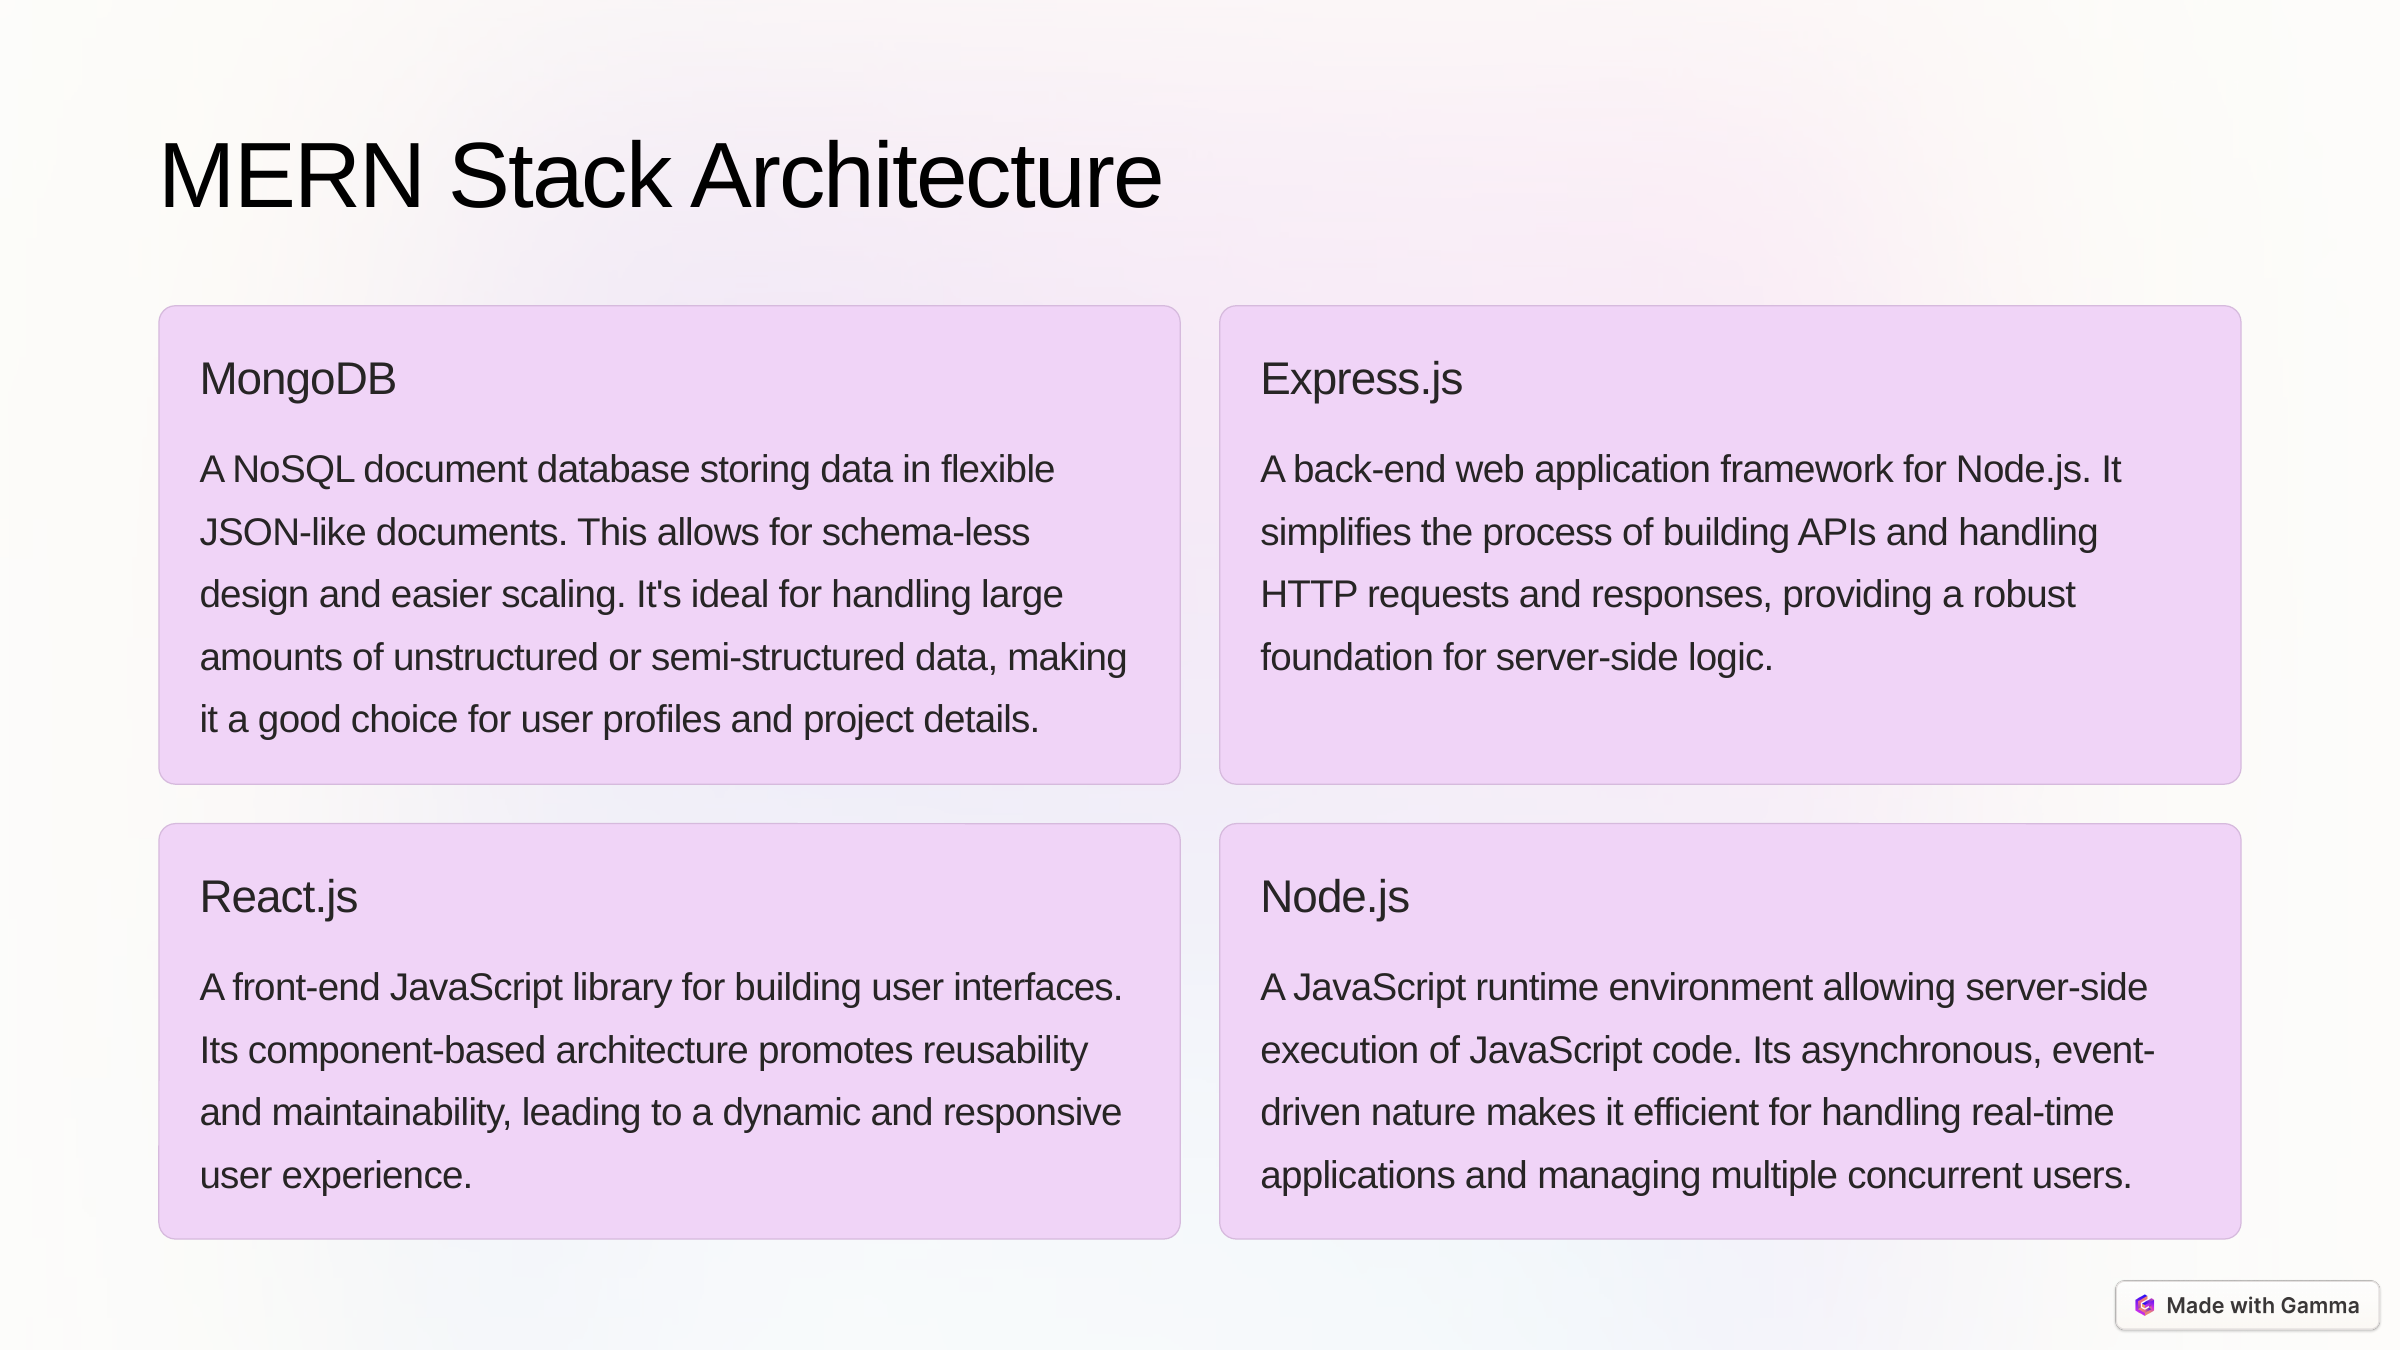

MERN Stack Architecture

MongoDB
Express.js
A NoSQL document database storing data in flexible JSON-like documents. This allows for schema-less design and easier scaling. It's ideal for handling large amounts of unstructured or semi-structured data, making it a good choice for user profiles and project details.
A back-end web application framework for Node.js. It simplifies the process of building APIs and handling HTTP requests and responses, providing a robust foundation for server-side logic.

React.js
Node.js
A front-end JavaScript library for building user interfaces. Its component-based architecture promotes reusability and maintainability, leading to a dynamic and responsive user experience.
A JavaScript runtime environment allowing server-side execution of JavaScript code. Its asynchronous, event-driven nature makes it efficient for handling real-time applications and managing multiple concurrent users.